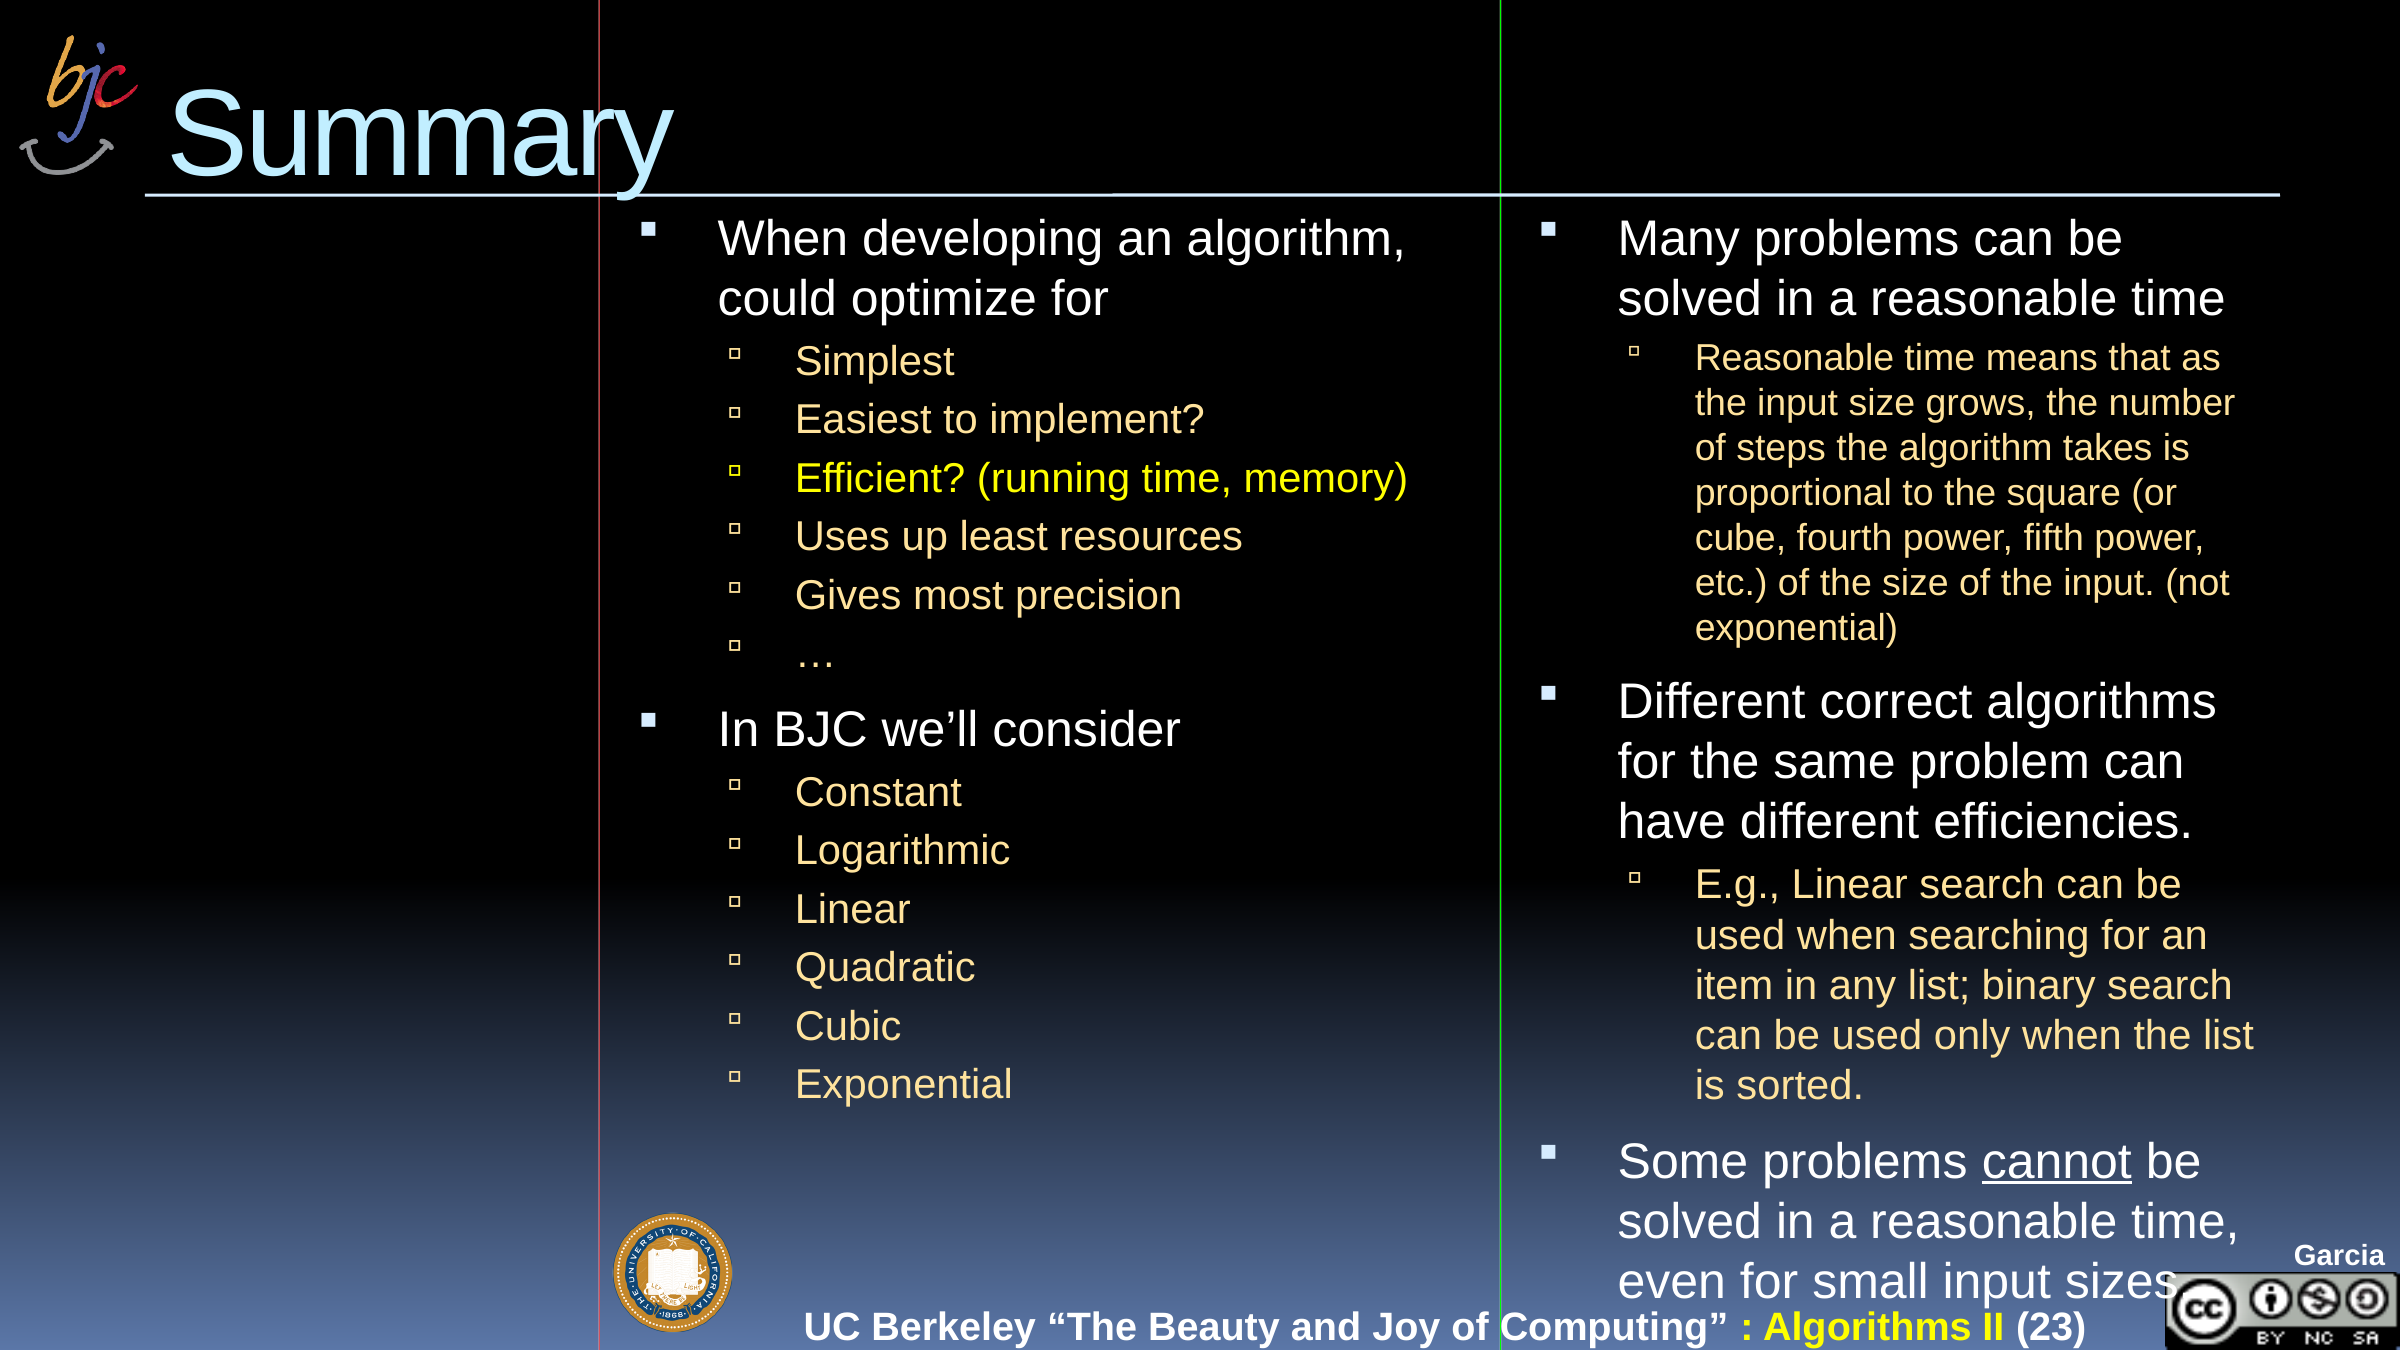

# Summary
When developing an algorithm, could optimize for
Simplest
Easiest to implement?
Efficient? (running time, memory)
Uses up least resources
Gives most precision
…
In BJC we’ll consider
Constant
Logarithmic
Linear
Quadratic
Cubic
Exponential
Many problems can be solved in a reasonable time
Reasonable time means that as the input size grows, the number of steps the algorithm takes is proportional to the square (or cube, fourth power, fifth power, etc.) of the size of the input. (not exponential)
Different correct algorithms for the same problem can have different efficiencies.
E.g., Linear search can be used when searching for an item in any list; binary search can be used only when the list is sorted.
Some problems cannot be solved in a reasonable time, even for small input sizes.